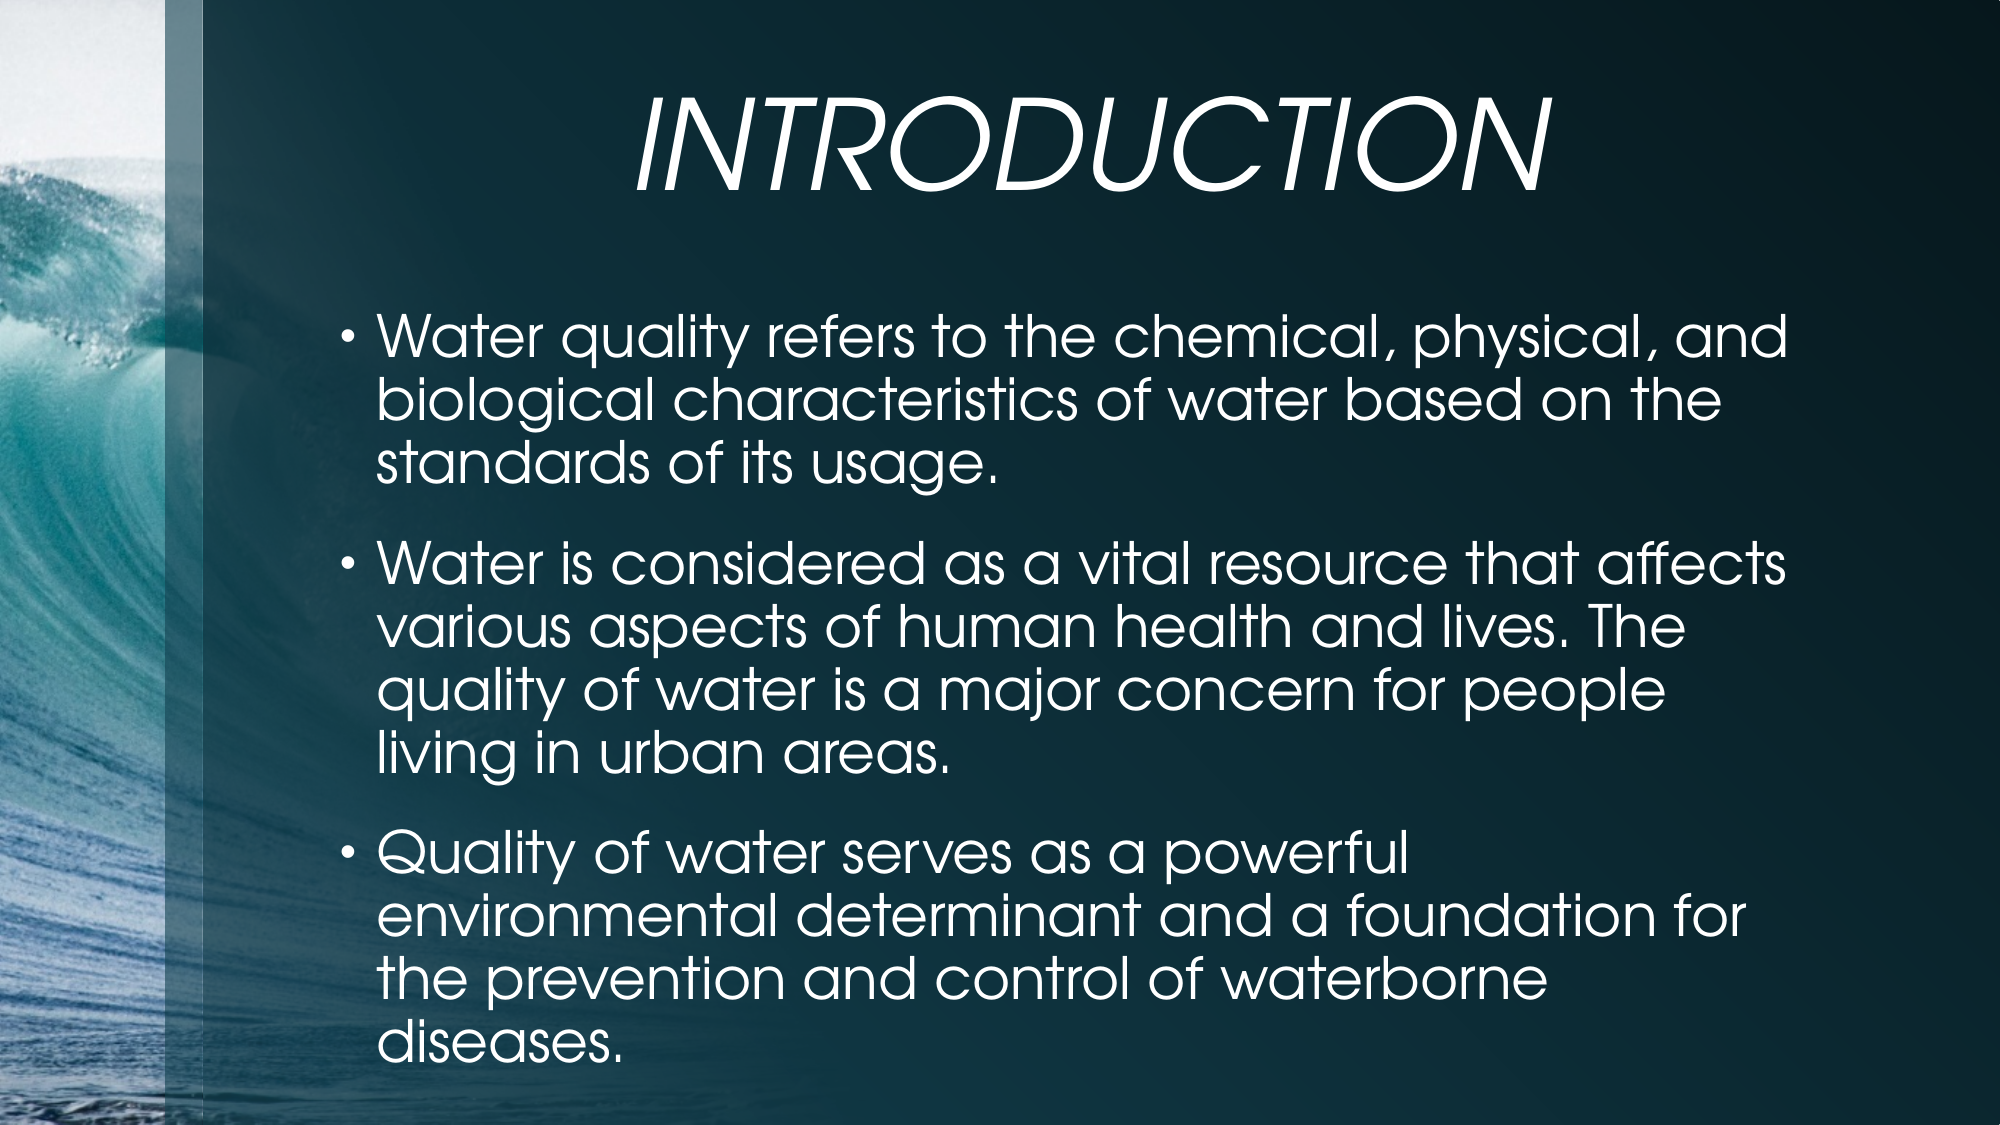

# INTRODUCTION
Water quality refers to the chemical, physical, and biological characteristics of water based on the standards of its usage.
Water is considered as a vital resource that affects various aspects of human health and lives. The quality of water is a major concern for people living in urban areas.
Quality of water serves as a powerful environmental determinant and a foundation for the prevention and control of waterborne diseases.